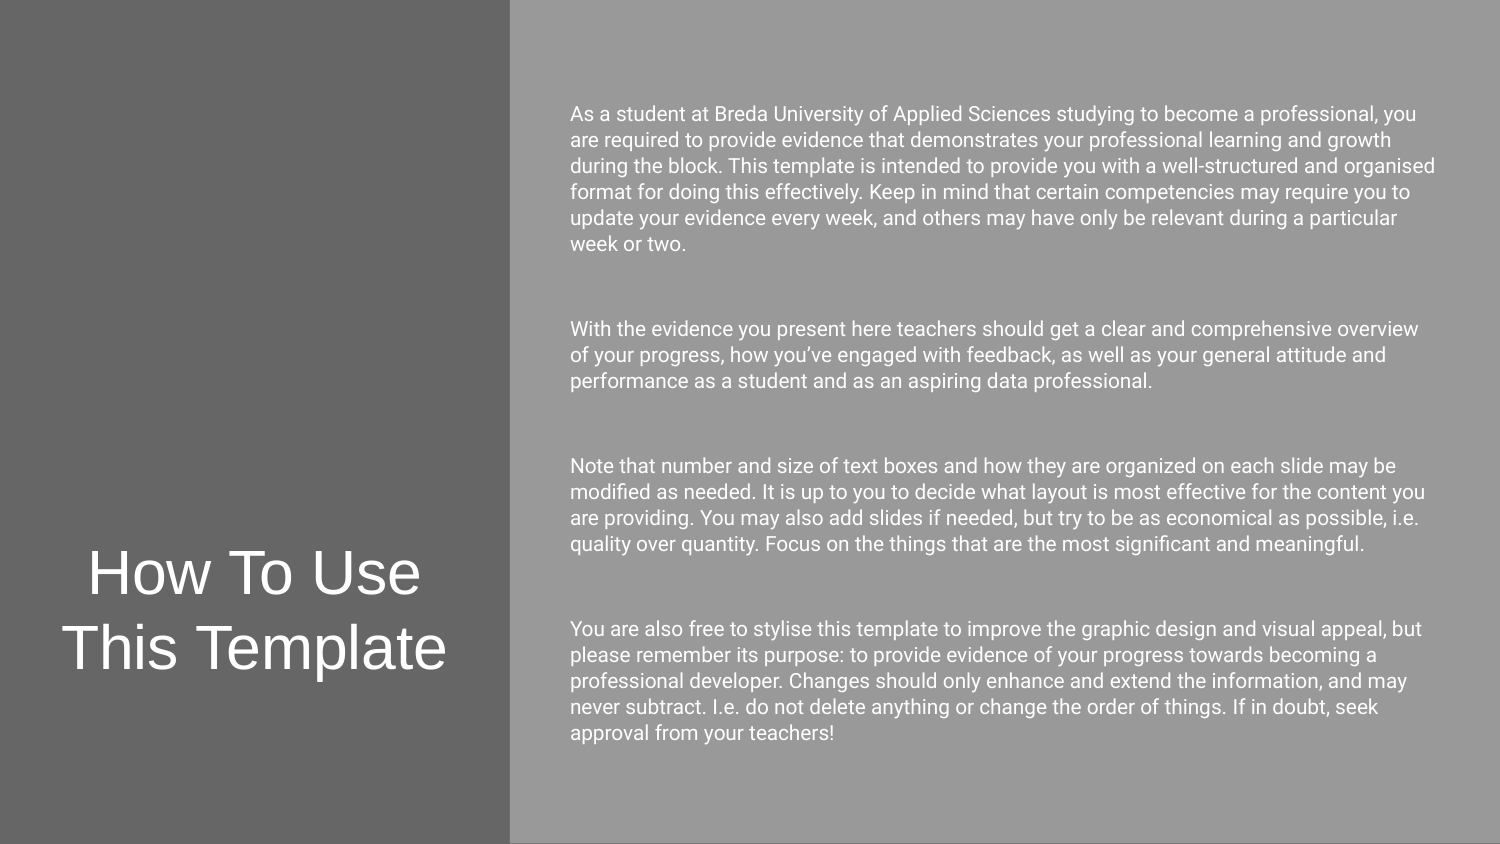

As a student at Breda University of Applied Sciences studying to become a professional, you are required to provide evidence that demonstrates your professional learning and growth during the block. This template is intended to provide you with a well-structured and organised format for doing this effectively. Keep in mind that certain competencies may require you to update your evidence every week, and others may have only be relevant during a particular week or two.

With the evidence you present here teachers should get a clear and comprehensive overview of your progress, how you’ve engaged with feedback, as well as your general attitude and performance as a student and as an aspiring data professional.

Note that number and size of text boxes and how they are organized on each slide may be modified as needed. It is up to you to decide what layout is most effective for the content you are providing. You may also add slides if needed, but try to be as economical as possible, i.e. quality over quantity. Focus on the things that are the most significant and meaningful.

You are also free to stylise this template to improve the graphic design and visual appeal, but please remember its purpose: to provide evidence of your progress towards becoming a professional developer. Changes should only enhance and extend the information, and may never subtract. I.e. do not delete anything or change the order of things. If in doubt, seek approval from your teachers!
# How To Use
This Template